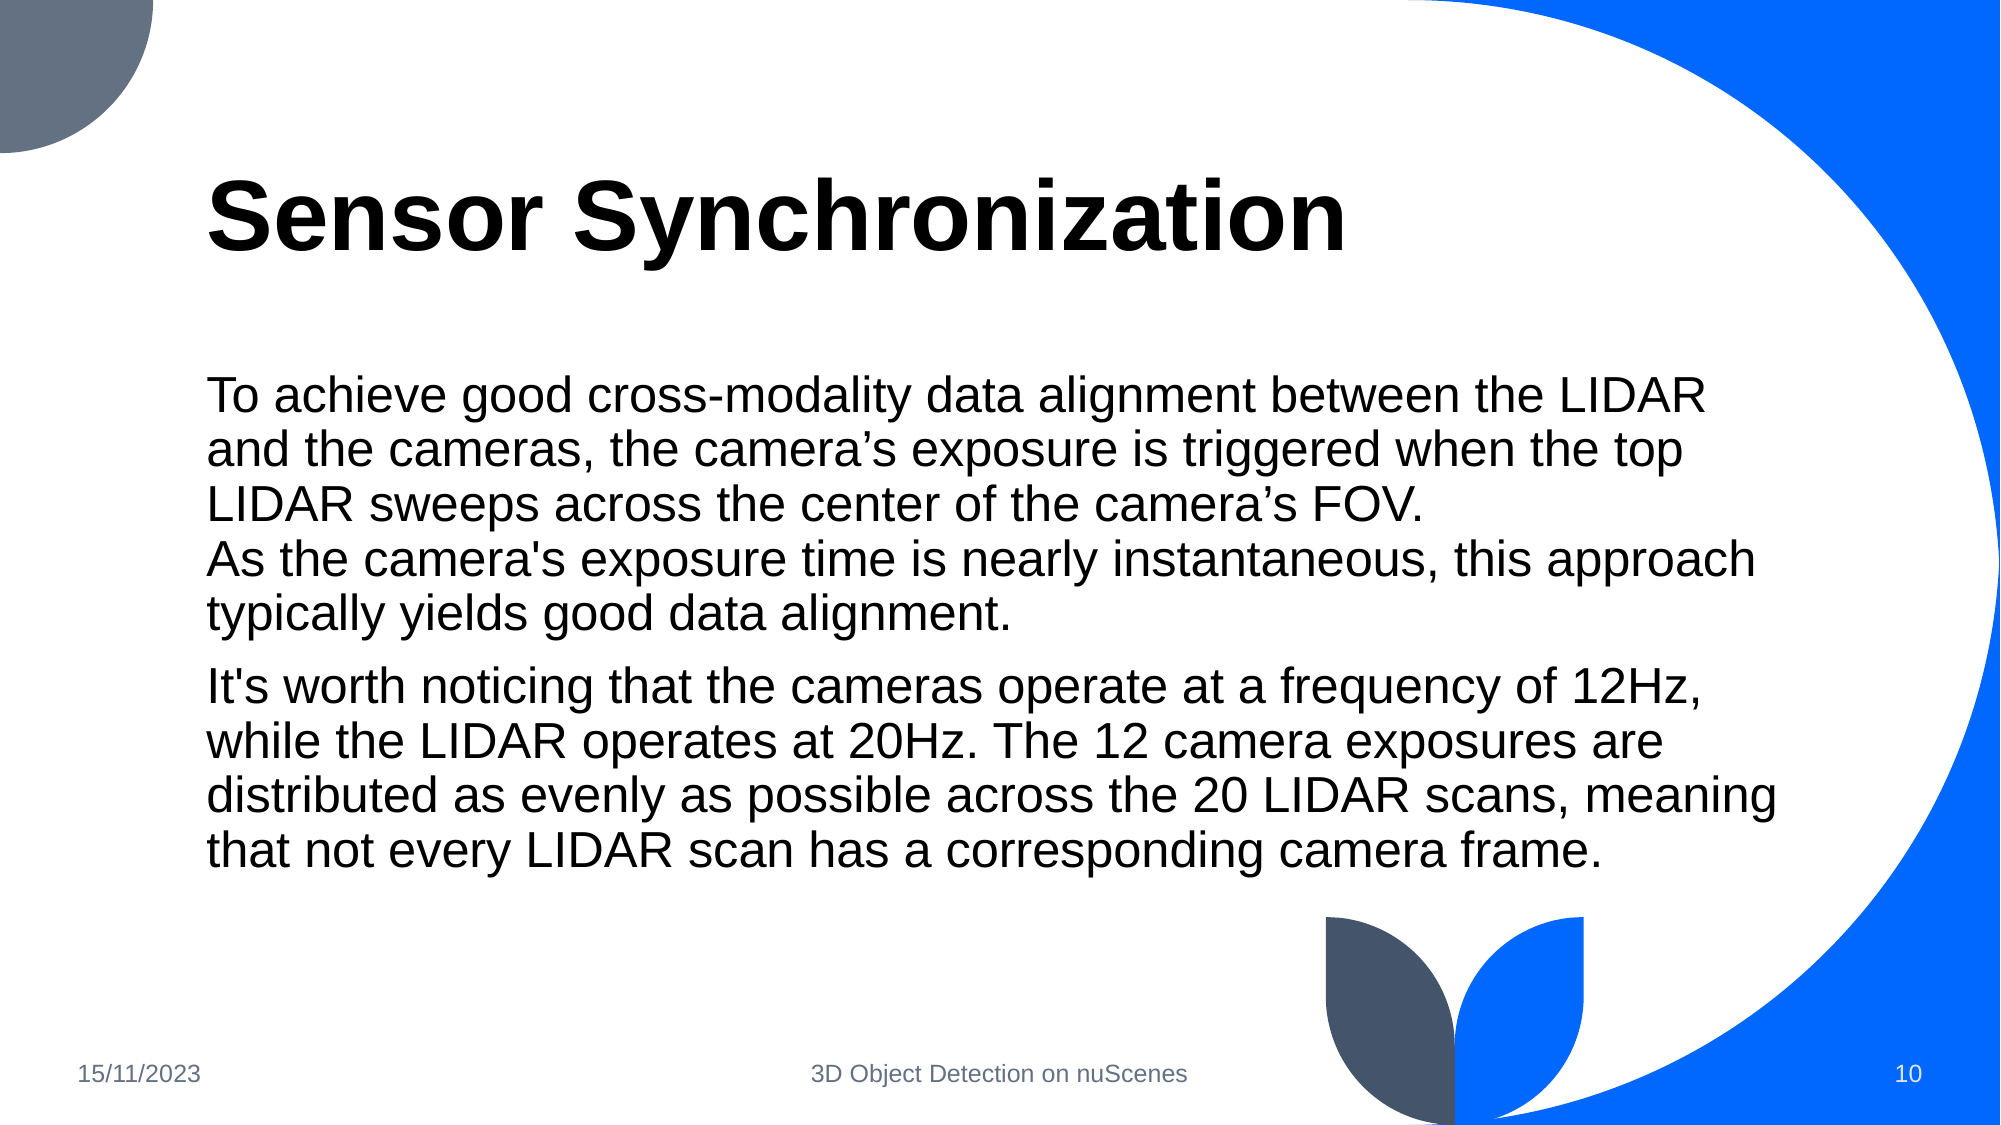

# Sensor Synchronization
To achieve good cross-modality data alignment between the LIDAR and the cameras, the camera’s exposure is triggered when the top LIDAR sweeps across the center of the camera’s FOV.
As the camera's exposure time is nearly instantaneous, this approach typically yields good data alignment.
It's worth noticing that the cameras operate at a frequency of 12Hz, while the LIDAR operates at 20Hz. The 12 camera exposures are distributed as evenly as possible across the 20 LIDAR scans, meaning that not every LIDAR scan has a corresponding camera frame.
15/11/2023
3D Object Detection on nuScenes
10